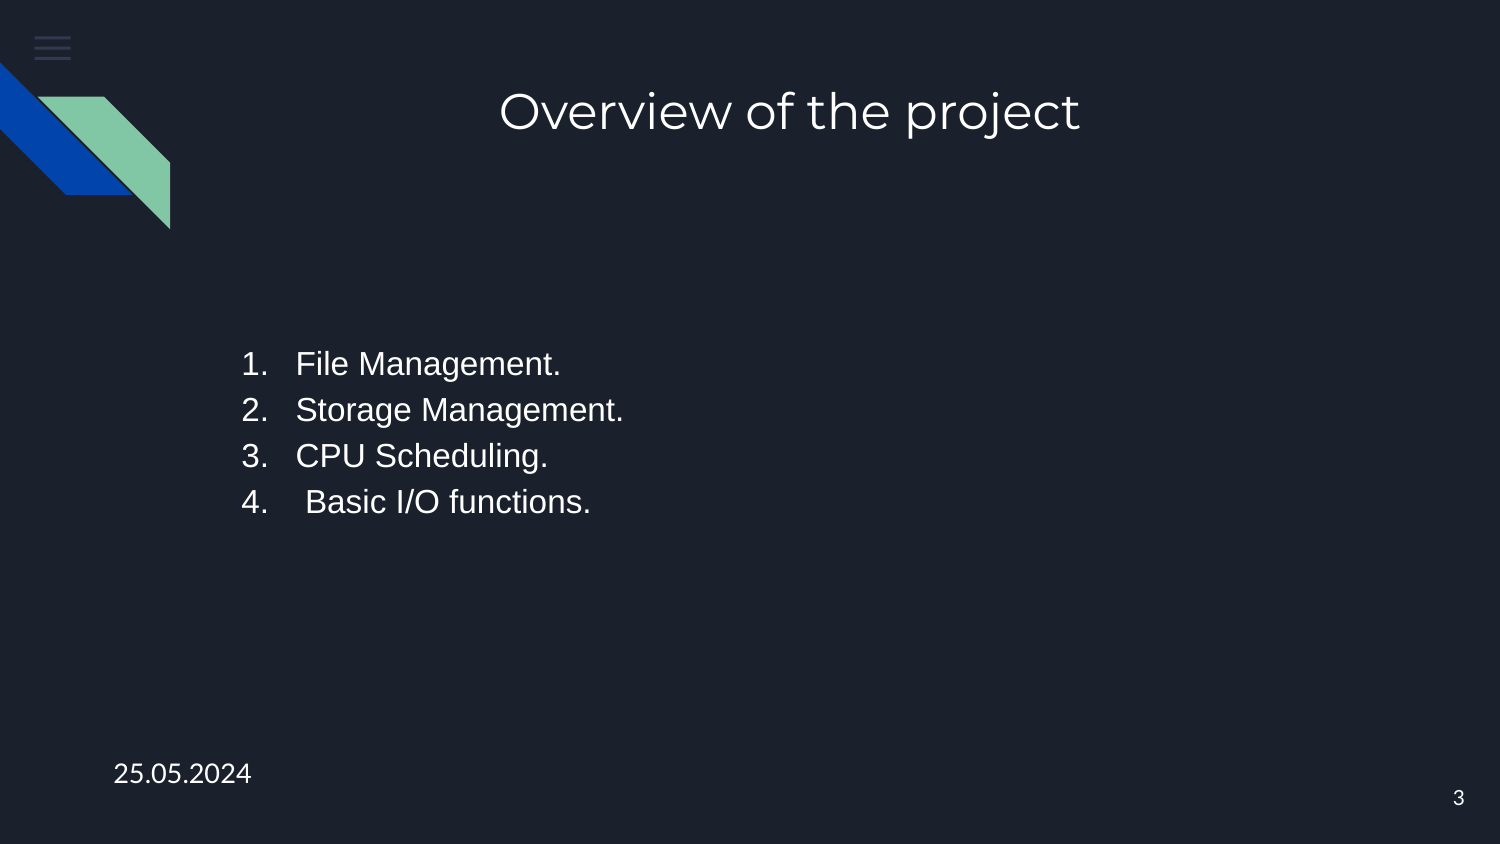

# Overview of the project

File Management.
Storage Management.
CPU Scheduling.
 Basic I/O functions.

25.05.2024
3